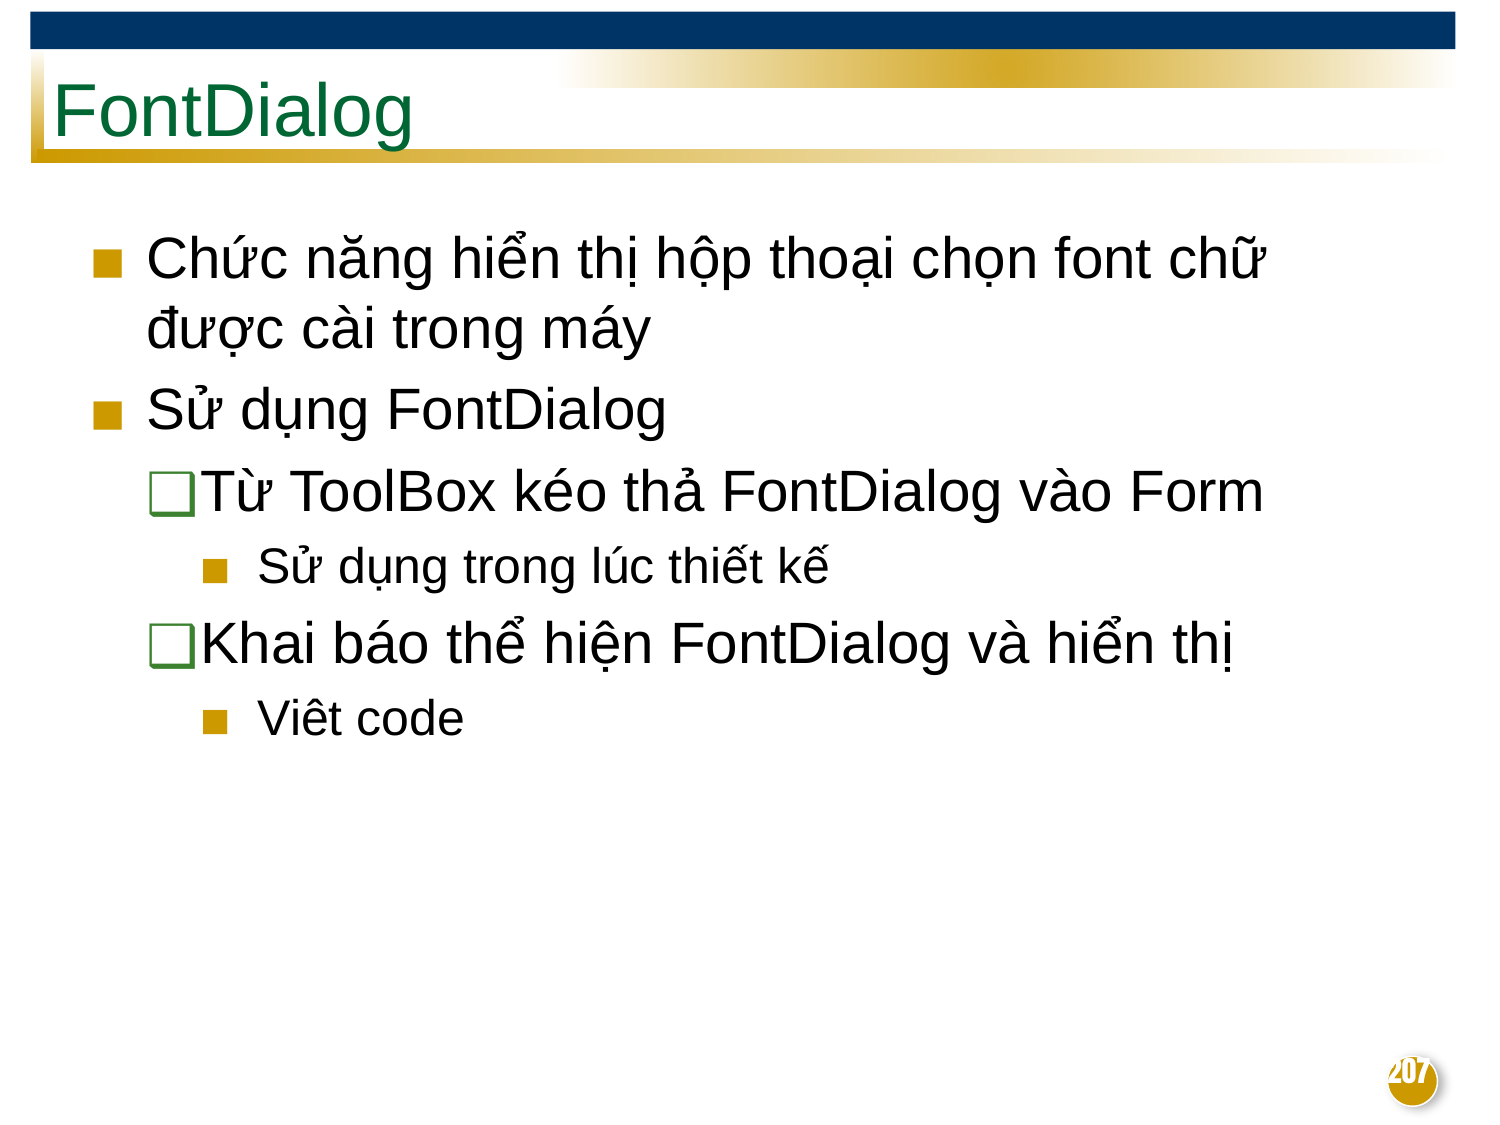

# FontDialog
Chức năng hiển thị hộp thoại chọn font chữ được cài trong máy
Sử dụng FontDialog
Từ ToolBox kéo thả FontDialog vào Form
Sử dụng trong lúc thiết kế
Khai báo thể hiện FontDialog và hiển thị
Viêt code
207